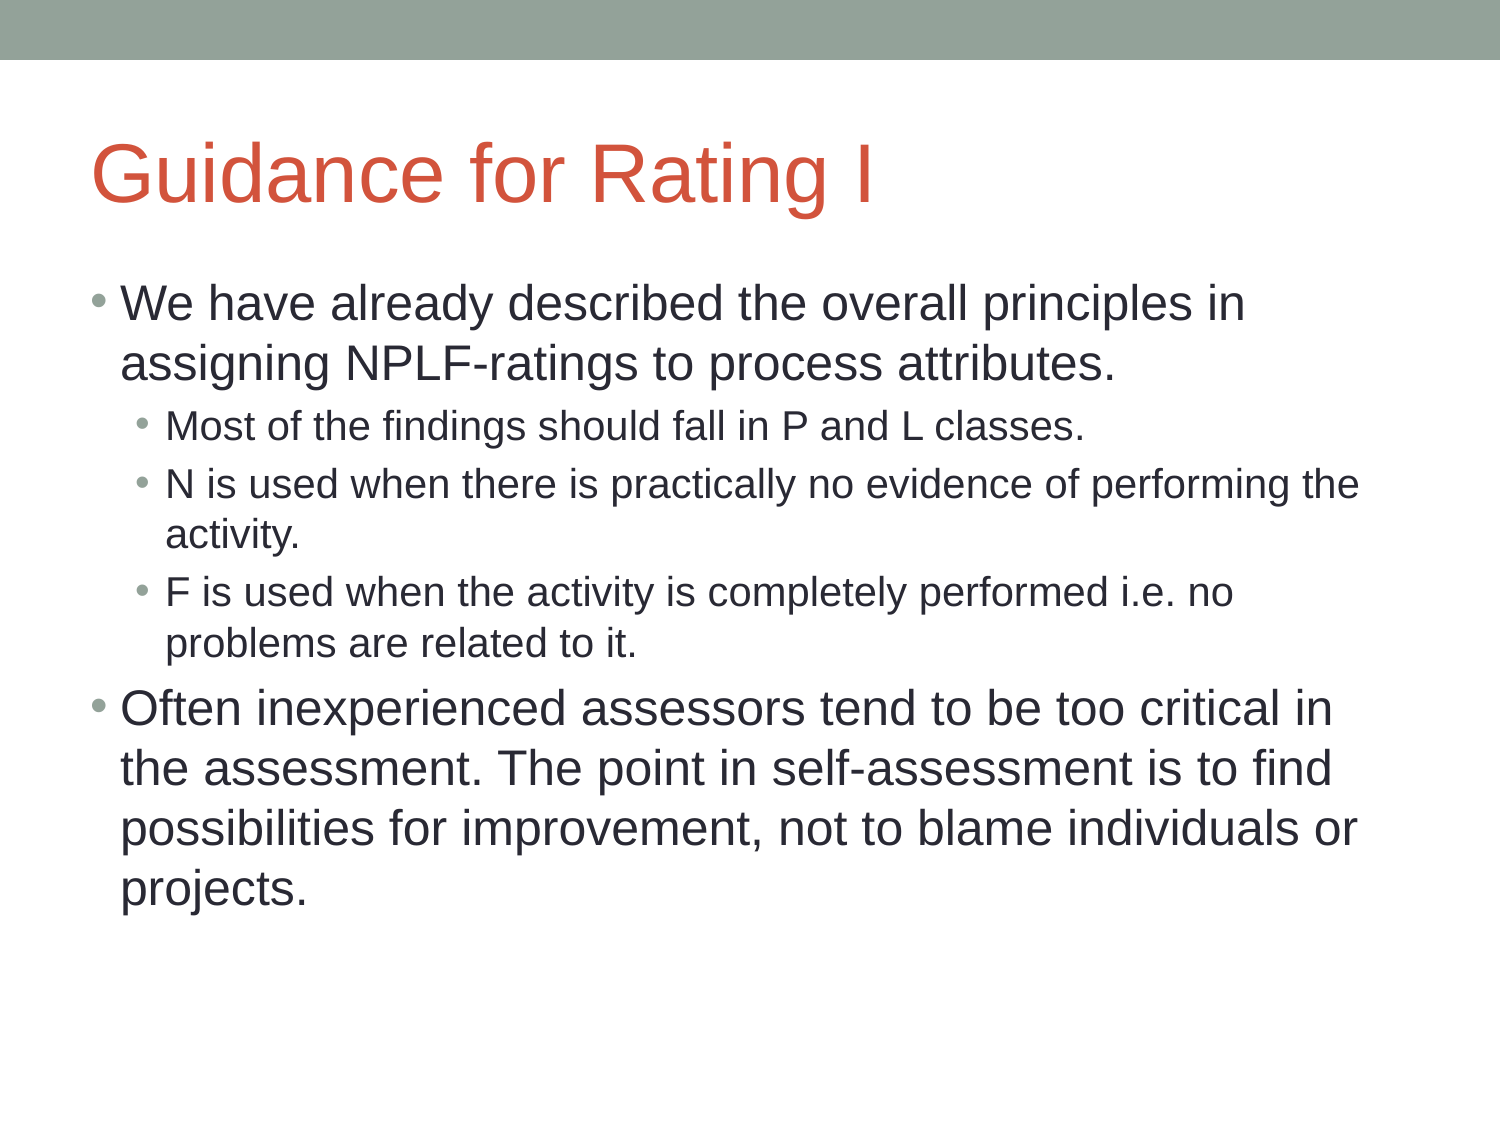

# Guidance for Rating I
We have already described the overall principles in assigning NPLF-ratings to process attributes.
Most of the findings should fall in P and L classes.
N is used when there is practically no evidence of performing the activity.
F is used when the activity is completely performed i.e. no problems are related to it.
Often inexperienced assessors tend to be too critical in the assessment. The point in self-assessment is to find possibilities for improvement, not to blame individuals or projects.